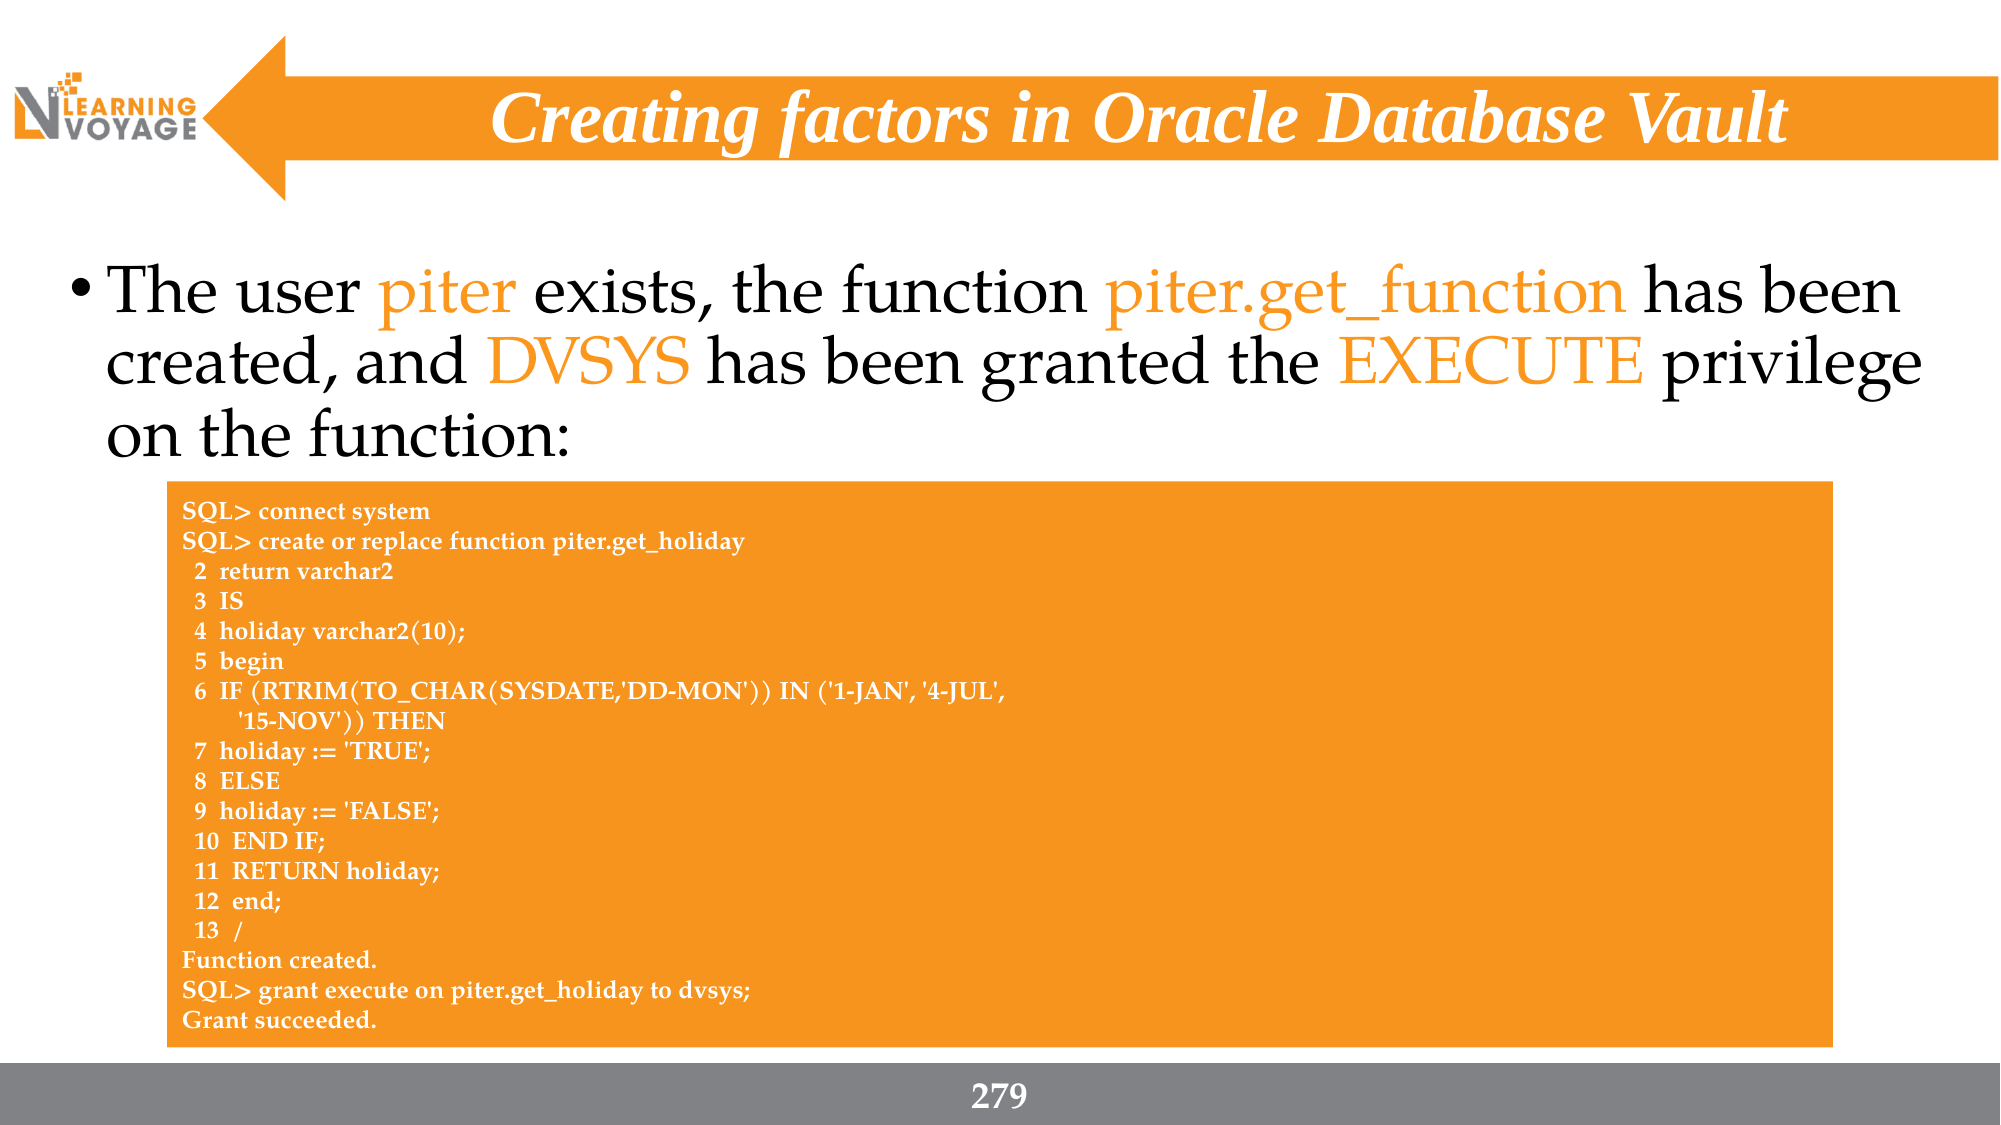

# Creating factors in Oracle Database Vault
The user piter exists, the function piter.get_function has been created, and DVSYS has been granted the EXECUTE privilege on the function:
SQL> connect system
SQL> create or replace function piter.get_holiday
  2  return varchar2
  3  IS
  4  holiday varchar2(10);
  5  begin
  6  IF (RTRIM(TO_CHAR(SYSDATE,'DD-MON')) IN ('1-JAN', '4-JUL',
         '15-NOV')) THEN
  7  holiday := 'TRUE';
  8  ELSE
  9  holiday := 'FALSE';
  10  END IF;
  11  RETURN holiday;
  12  end;
  13  /
Function created.
SQL> grant execute on piter.get_holiday to dvsys;
Grant succeeded.
279